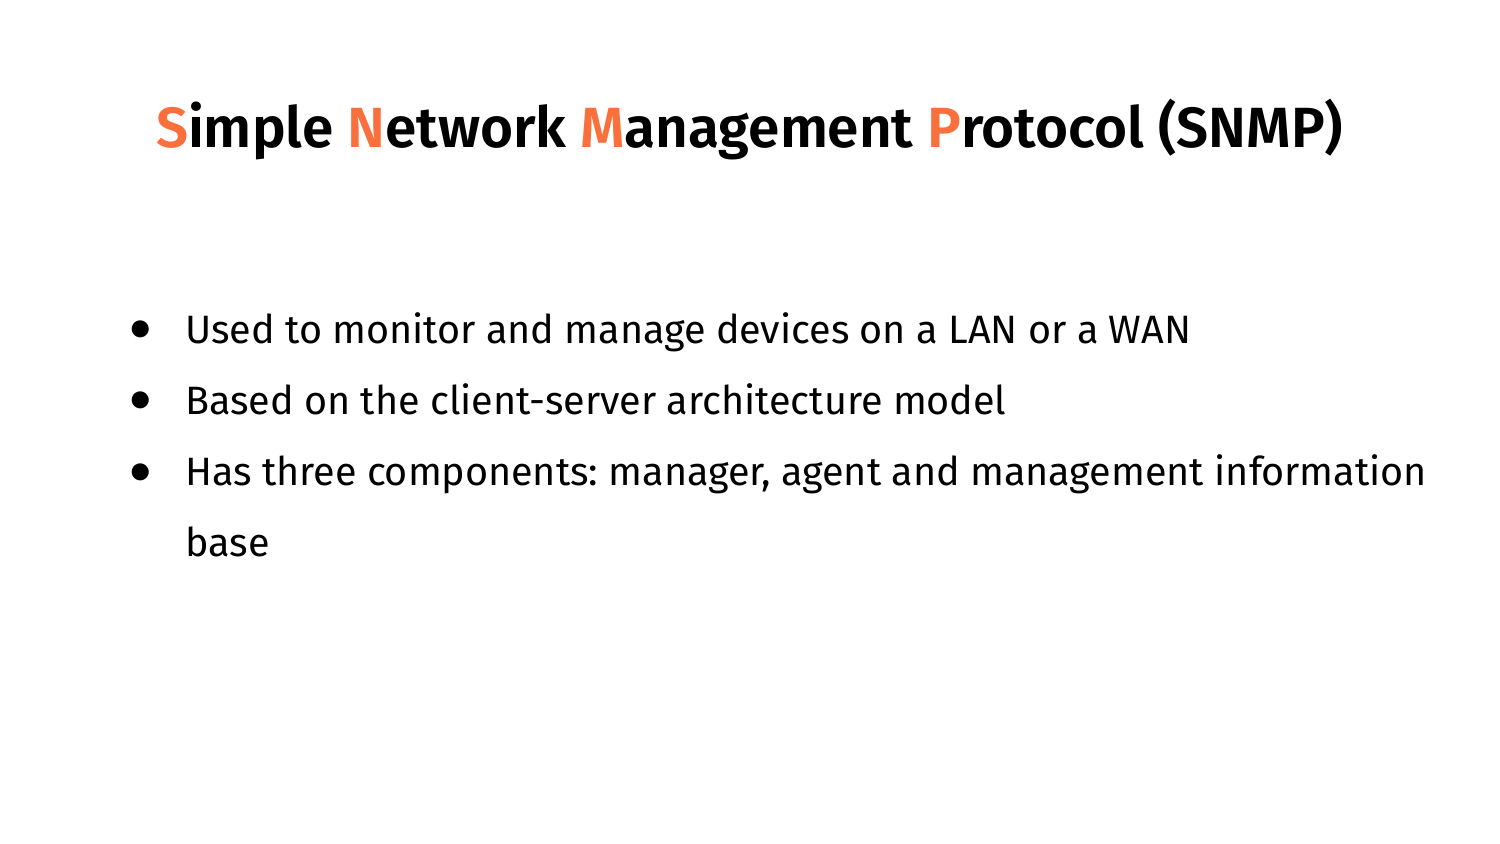

Simple Network Management Protocol (SNMP)

Used to monitor and manage devices on a LAN or a WAN
Based on the client-server architecture model
Has three components: manager, agent and management information base